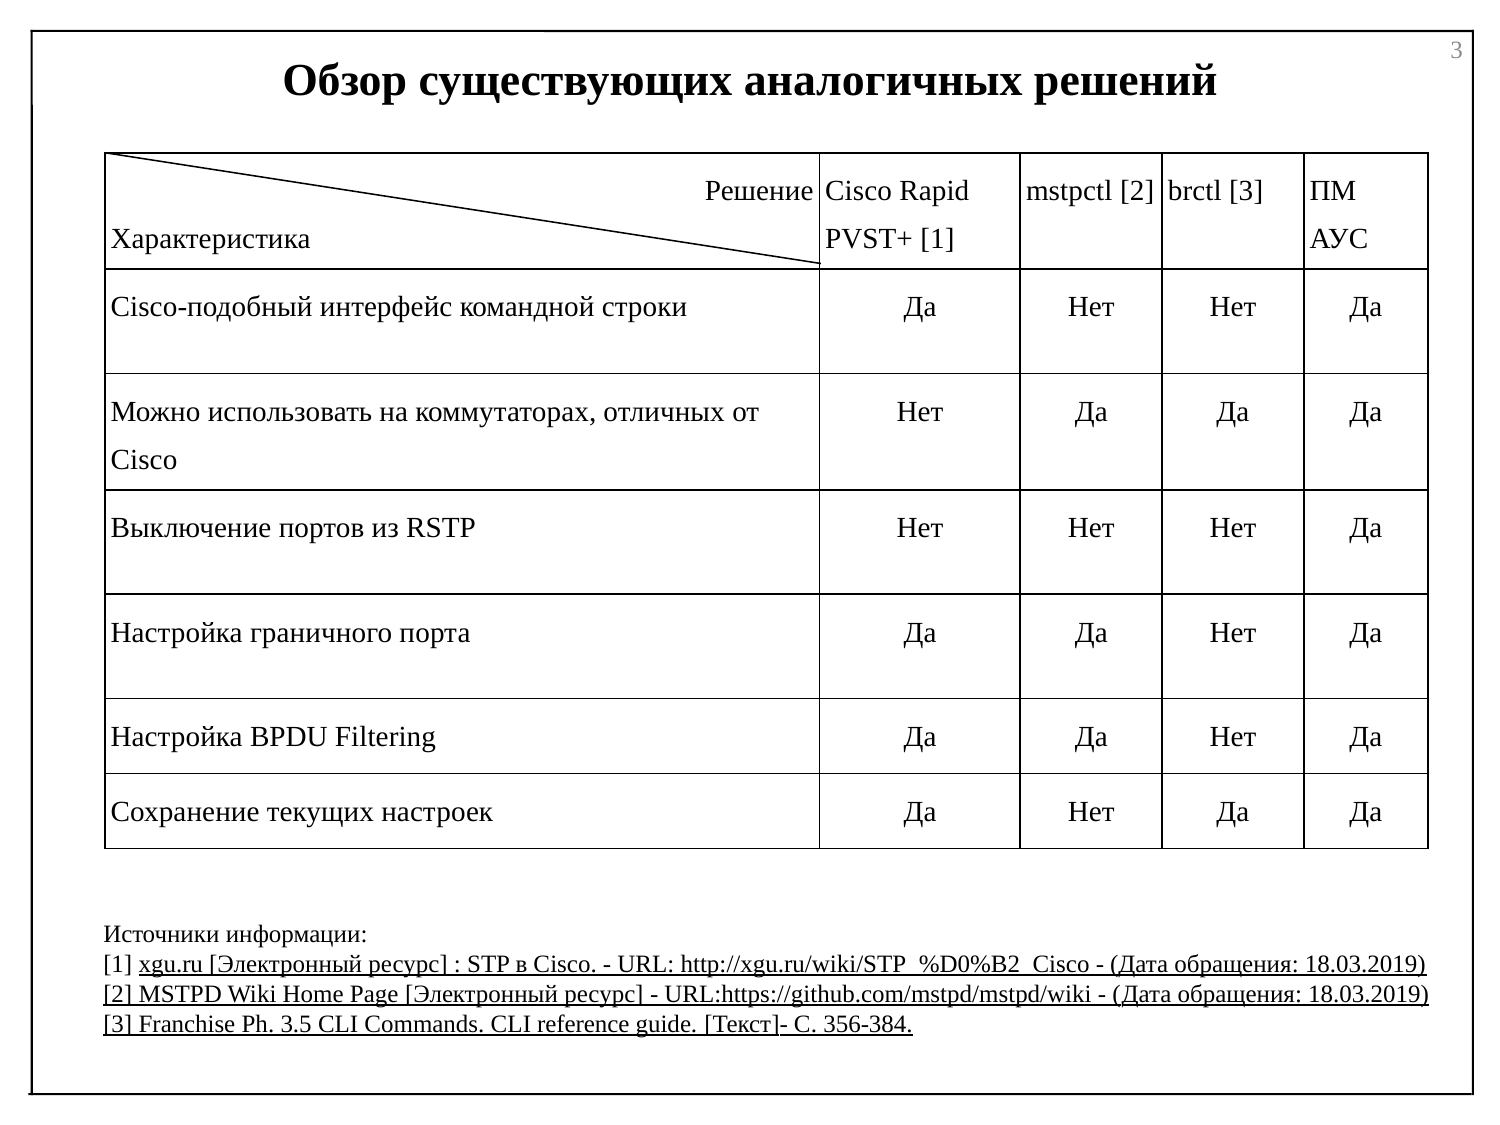

3

Обзор существующих аналогичных решений
| Решение Характеристика | Cisco Rapid PVST+ [1] | mstpctl [2] | brctl [3] | ПМ АУС |
| --- | --- | --- | --- | --- |
| Cisco-подобный интерфейс командной строки | Да | Нет | Нет | Да |
| Можно использовать на коммутаторах, отличных от Cisco | Нет | Да | Да | Да |
| Выключение портов из RSTP | Нет | Нет | Нет | Да |
| Настройка граничного порта | Да | Да | Нет | Да |
| Настройка BPDU Filtering | Да | Да | Нет | Да |
| Сохранение текущих настроек | Да | Нет | Да | Да |

Источники информации:
[1] xgu.ru [Электронный ресурс] : STP в Cisco. - URL: http://xgu.ru/wiki/STP_%D0%B2_Cisco - (Дата обращения: 18.03.2019)
[2] MSTPD Wiki Home Page [Электронный ресурс] - URL:https://github.com/mstpd/mstpd/wiki - (Дата обращения: 18.03.2019)
[3] Franchise Ph. 3.5 CLI Commands. CLI reference guide. [Текст]- C. 356-384.